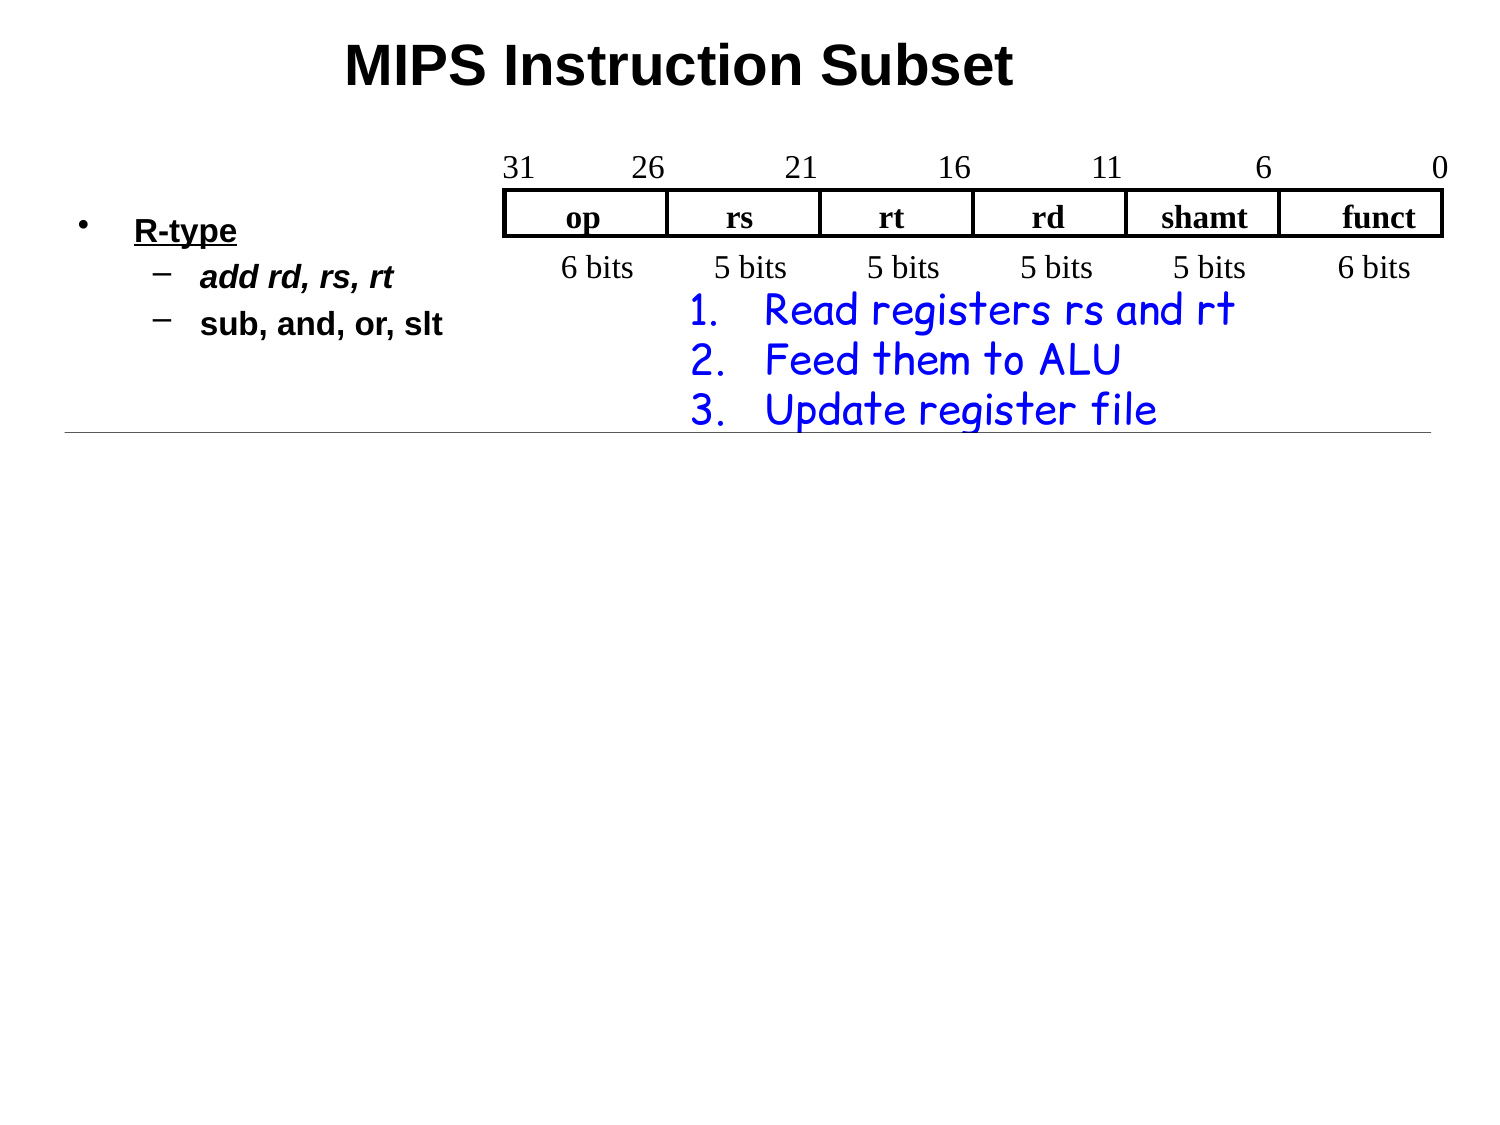

MIPS Instruction Subset
31
26
21
16
11
6
0
op

rs

rt

rd

shamt

funct

6 bits
5 bits
5 bits
5 bits
5 bits
6 bits
R-type
add rd, rs, rt
sub, and, or, slt

LOAD and STORE

lw rt, rs, imm
sw rt, rs, imm

BRANCH:
beq rs, rt, imm
Read registers rs and rt
Feed them to ALU
Update register file

31
26
21
16
0
op

rs

rt

immediate

6 bits
5 bits
5 bits
16 bits
Read register rs (and rt for store)
Feed rs and immed to ALU
Move data between mem and reg

31
26
21
16
0
op

rs

rt

displacement

6 bits
5 bits
5 bits
16 bits

Read registers rs and rt
Feed to ALU to compare
Add PC to disp; update PC